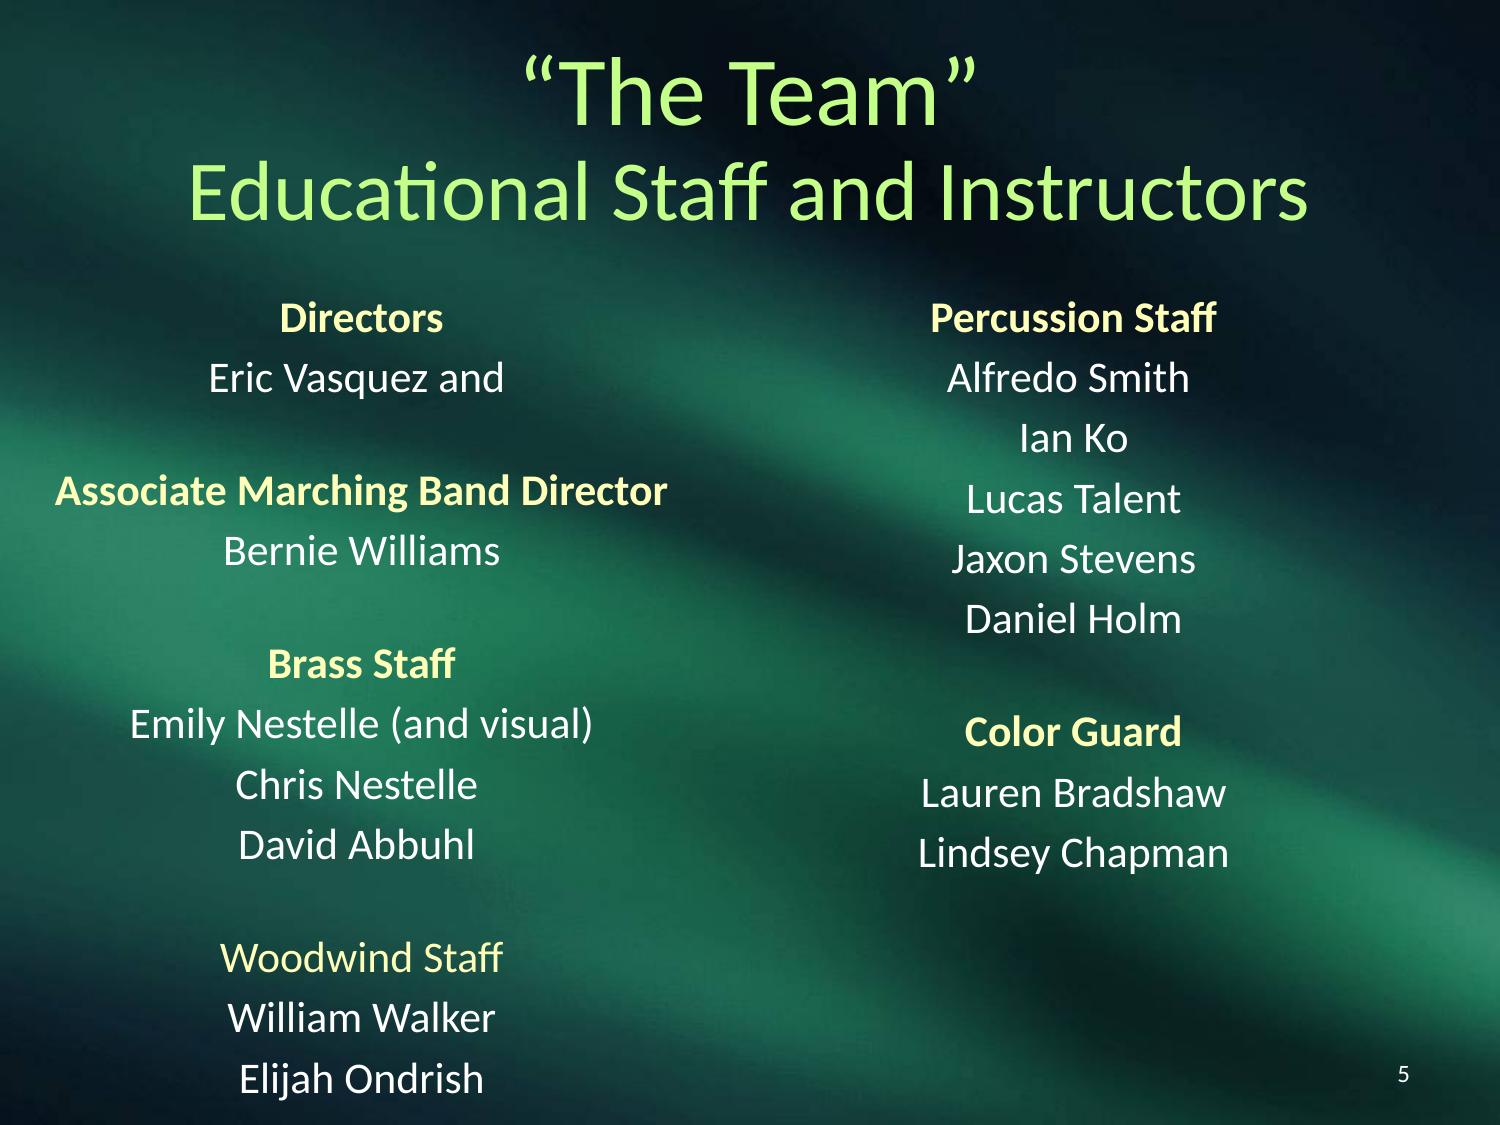

# “The Team”
Educational Staff and Instructors
Directors
Eric Vasquez and

Associate Marching Band Director
Bernie Williams

Brass Staff
Emily Nestelle (and visual)
Chris Nestelle
David Abbuhl

Woodwind Staff
William Walker
Elijah Ondrish

Percussion Staff
Alfredo Smith
Ian Ko
Lucas Talent
Jaxon Stevens
Daniel Holm

Color Guard
Lauren Bradshaw
Lindsey Chapman

5